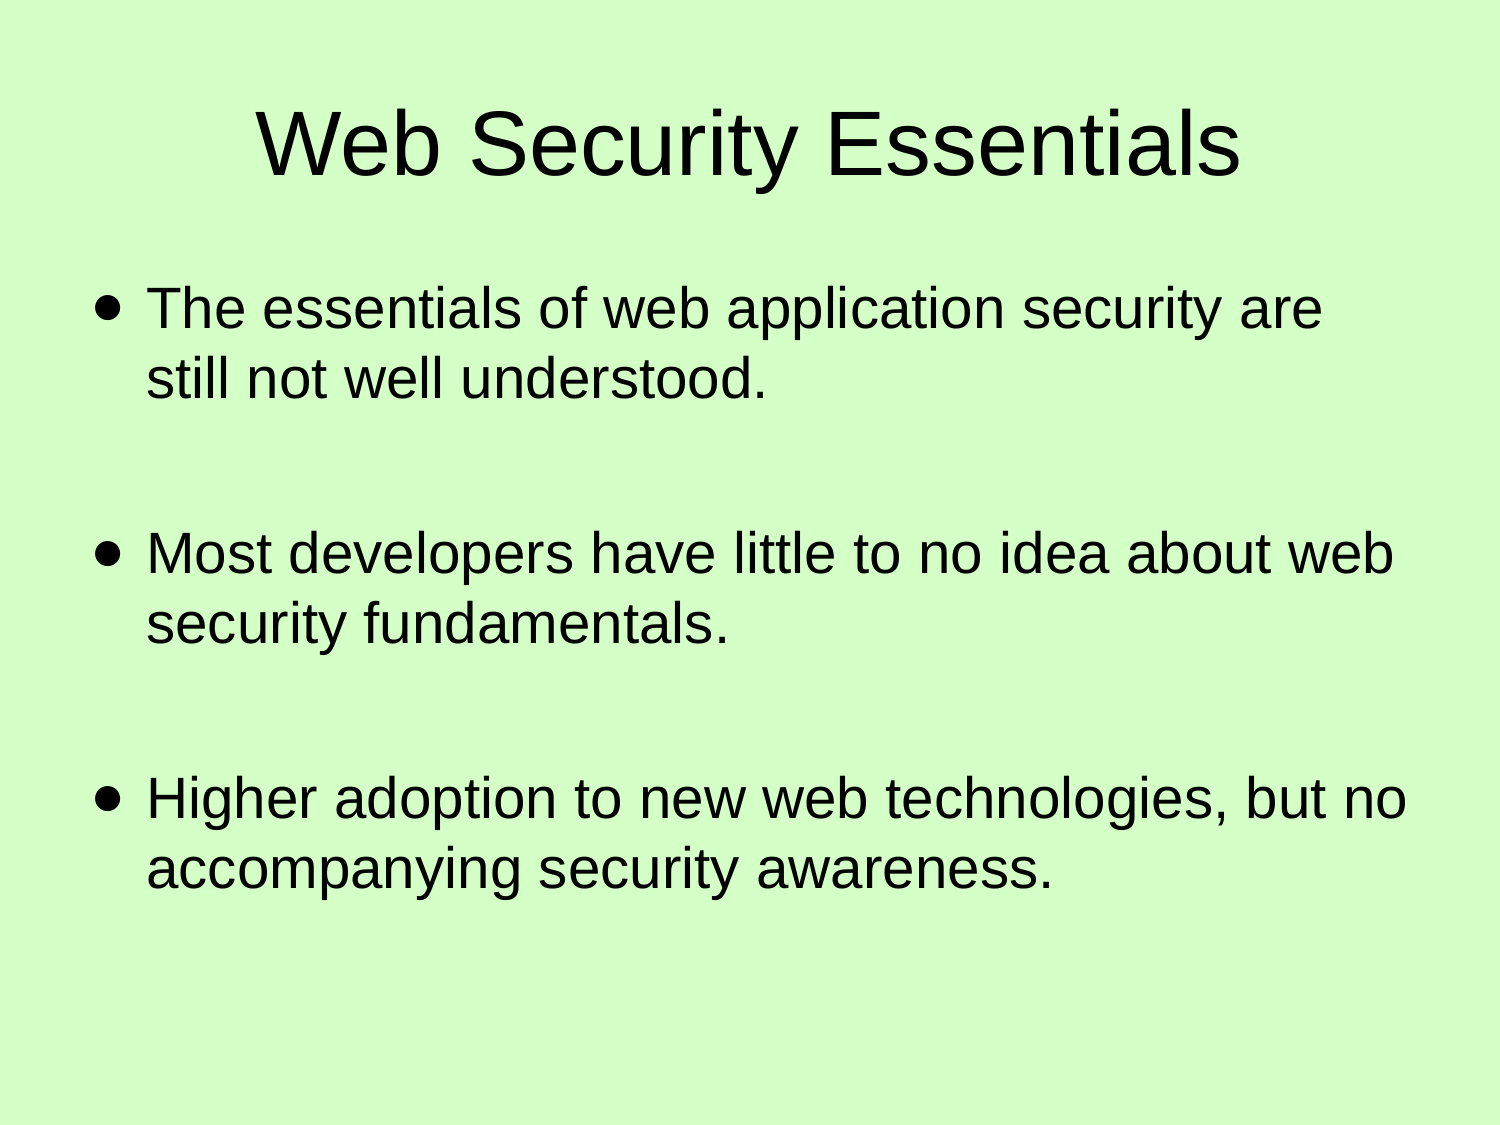

# Web Security Essentials
The essentials of web application security are still not well understood.

Most developers have little to no idea about web security fundamentals.

Higher adoption to new web technologies, but no accompanying security awareness.